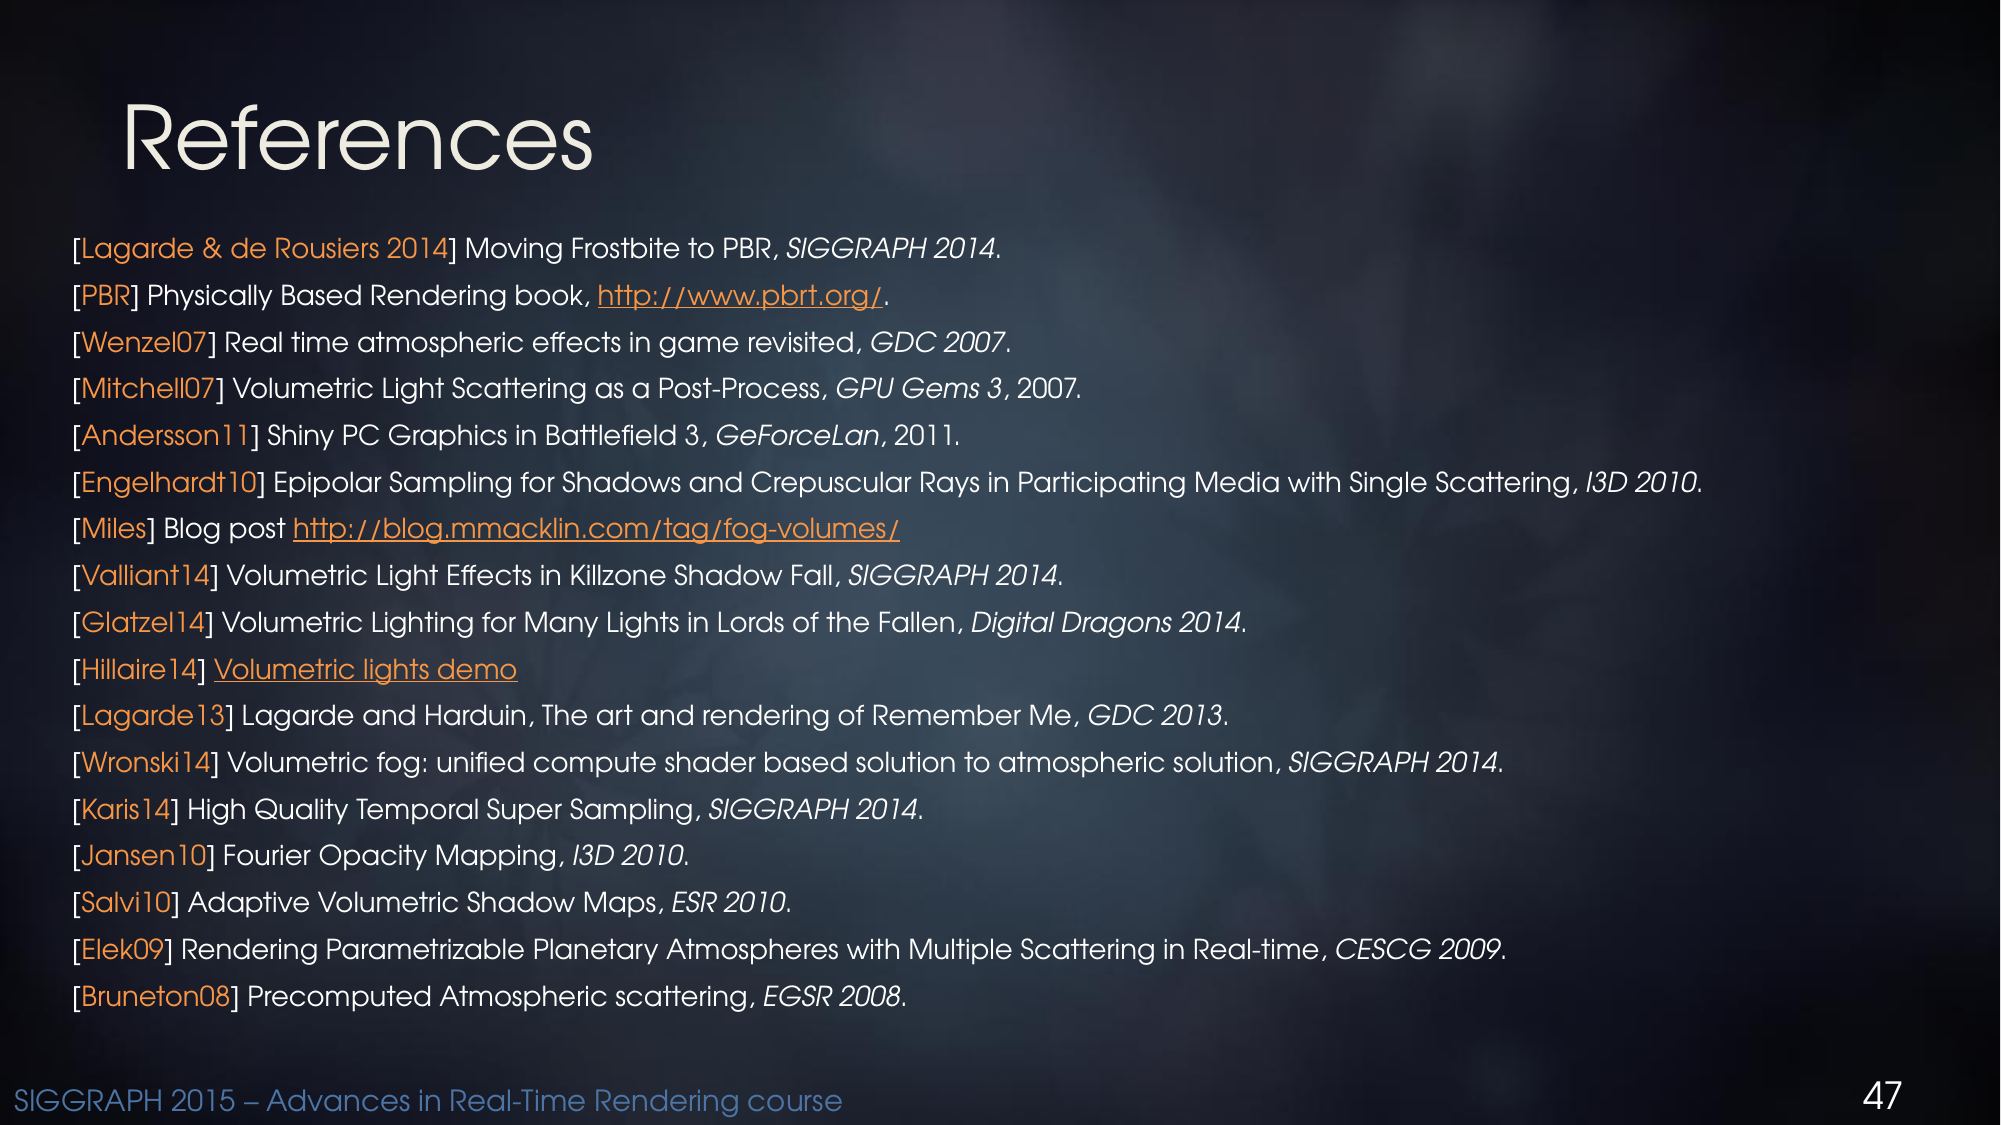

# References
[Lagarde & de Rousiers 2014] Moving Frostbite to PBR, SIGGRAPH 2014.
[PBR] Physically Based Rendering book, http://www.pbrt.org/.
[Wenzel07] Real time atmospheric effects in game revisited, GDC 2007.
[Mitchell07] Volumetric Light Scattering as a Post-Process, GPU Gems 3, 2007.
[Andersson11] Shiny PC Graphics in Battlefield 3, GeForceLan, 2011.
[Engelhardt10] Epipolar Sampling for Shadows and Crepuscular Rays in Participating Media with Single Scattering, I3D 2010.
[Miles] Blog post http://blog.mmacklin.com/tag/fog-volumes/
[Valliant14] Volumetric Light Effects in Killzone Shadow Fall, SIGGRAPH 2014.
[Glatzel14] Volumetric Lighting for Many Lights in Lords of the Fallen, Digital Dragons 2014.
[Hillaire14] Volumetric lights demo
[Lagarde13] Lagarde and Harduin, The art and rendering of Remember Me, GDC 2013.
[Wronski14] Volumetric fog: unified compute shader based solution to atmospheric solution, SIGGRAPH 2014.
[Karis14] High Quality Temporal Super Sampling, SIGGRAPH 2014.
[Jansen10] Fourier Opacity Mapping, I3D 2010.
[Salvi10] Adaptive Volumetric Shadow Maps, ESR 2010.
[Elek09] Rendering Parametrizable Planetary Atmospheres with Multiple Scattering in Real-time, CESCG 2009.
[Bruneton08] Precomputed Atmospheric scattering, EGSR 2008.